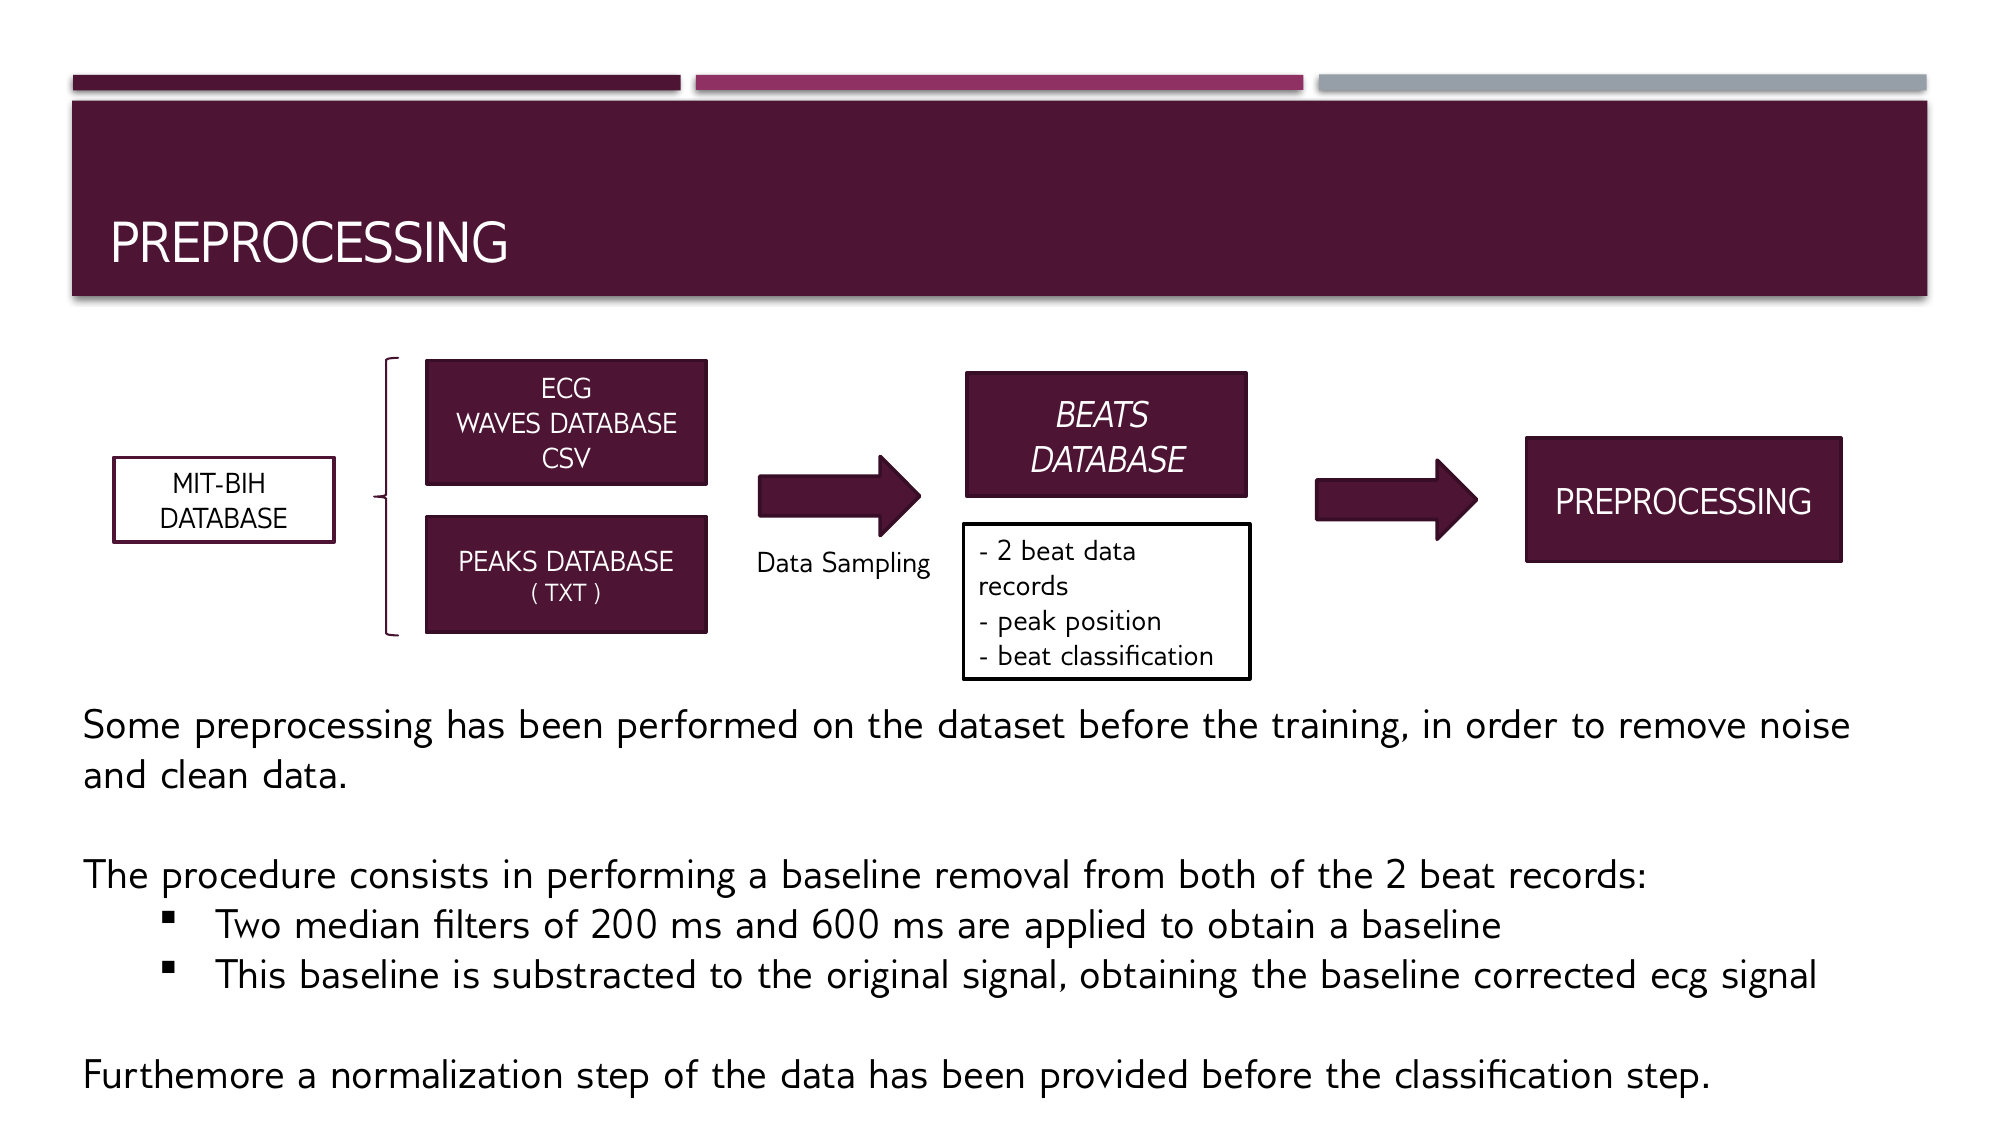

# Preprocessing

ECG WAVES DATABASE
CSV
BEATS
DATABASE
PREPROCESSING

MIT-BIH
DATABASE

PEAKS DATABASE
( TXT )
- 2 beat data records
- peak position
- beat classification
Data Sampling
Some preprocessing has been performed on the dataset before the training, in order to remove noise and clean data.

The procedure consists in performing a baseline removal from both of the 2 beat records:
Two median filters of 200 ms and 600 ms are applied to obtain a baseline
This baseline is substracted to the original signal, obtaining the baseline corrected ecg signal

Furthemore a normalization step of the data has been provided before the classification step.